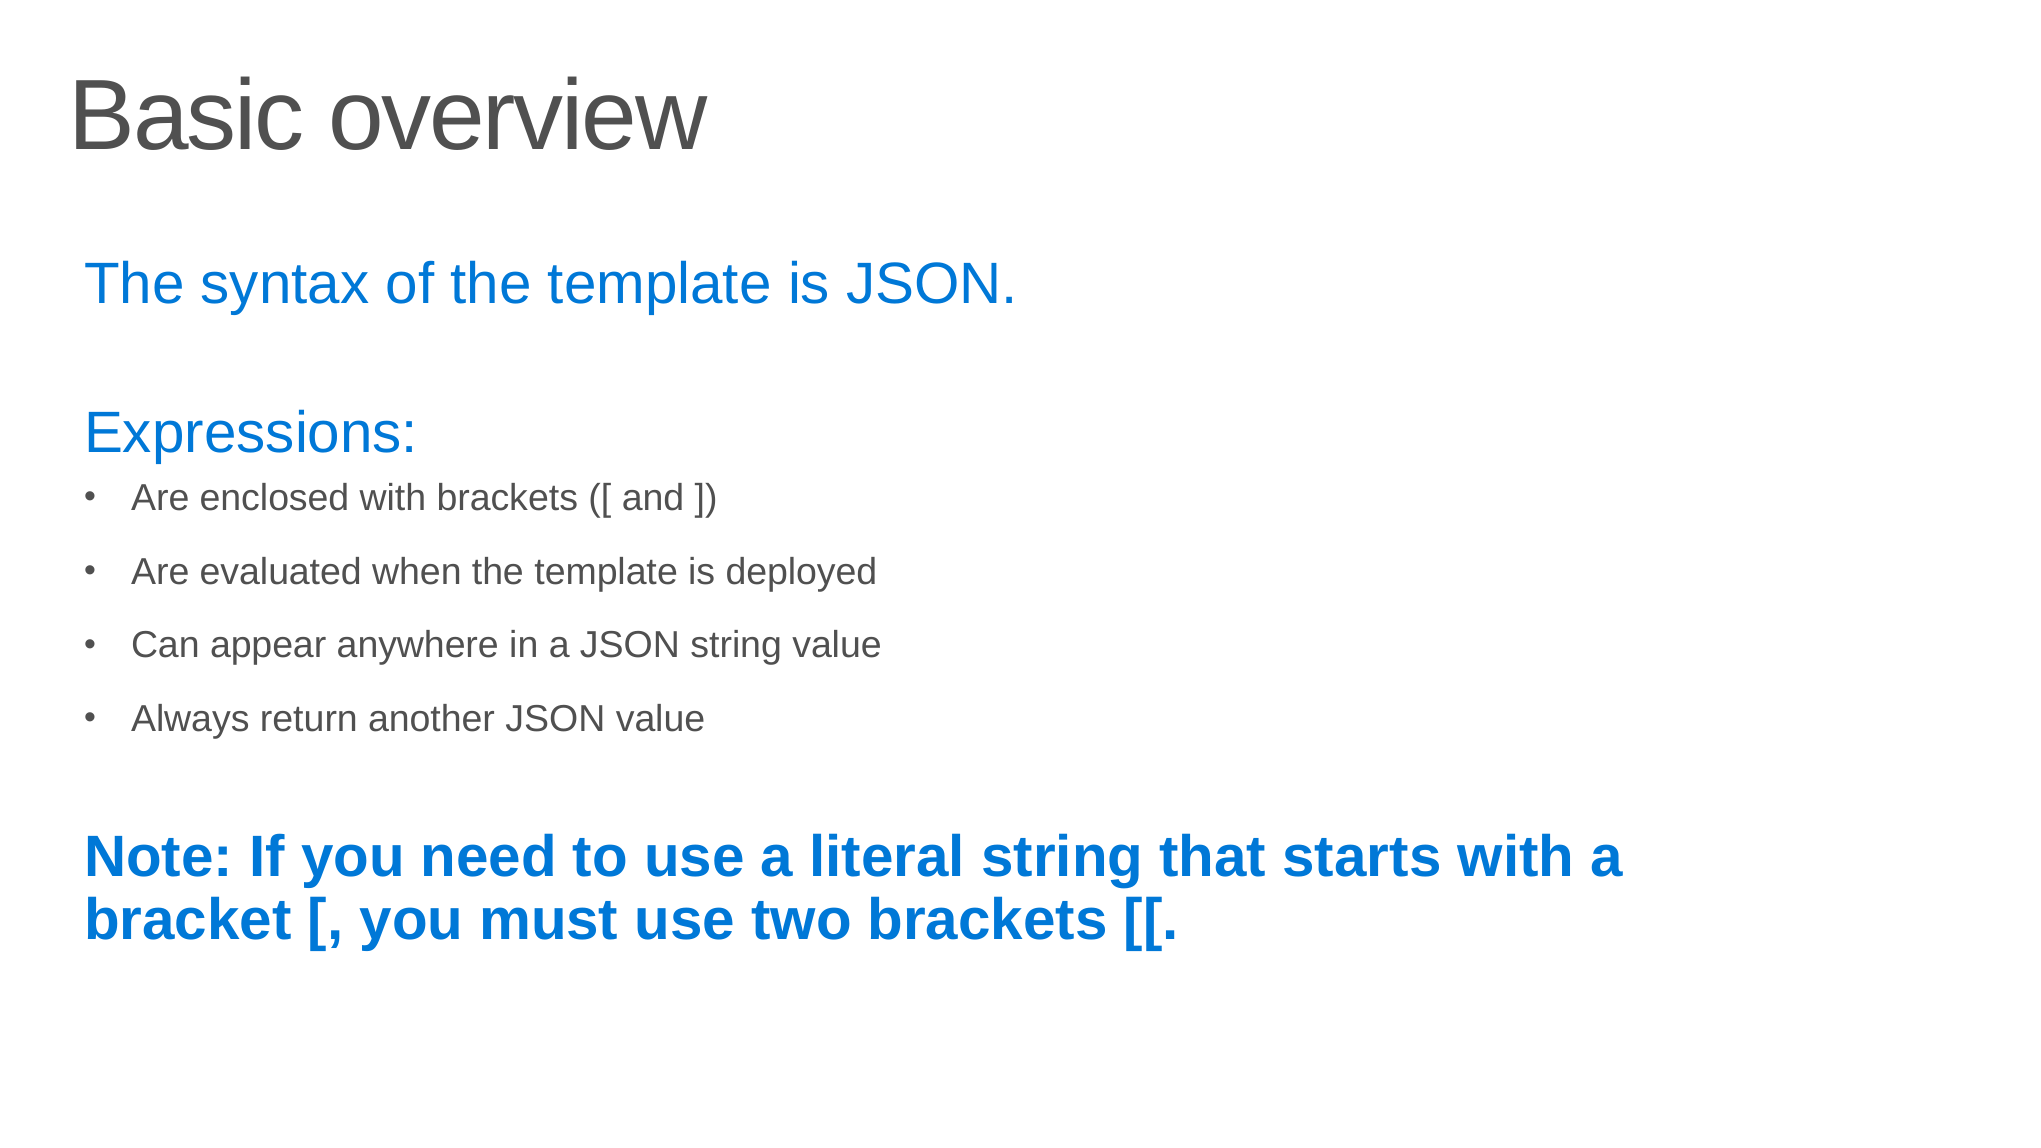

# Basic overview
The syntax of the template is JSON.

Expressions:
Are enclosed with brackets ([ and ])
Are evaluated when the template is deployed
Can appear anywhere in a JSON string value
Always return another JSON value

Note: If you need to use a literal string that starts with a bracket [, you must use two brackets [[.